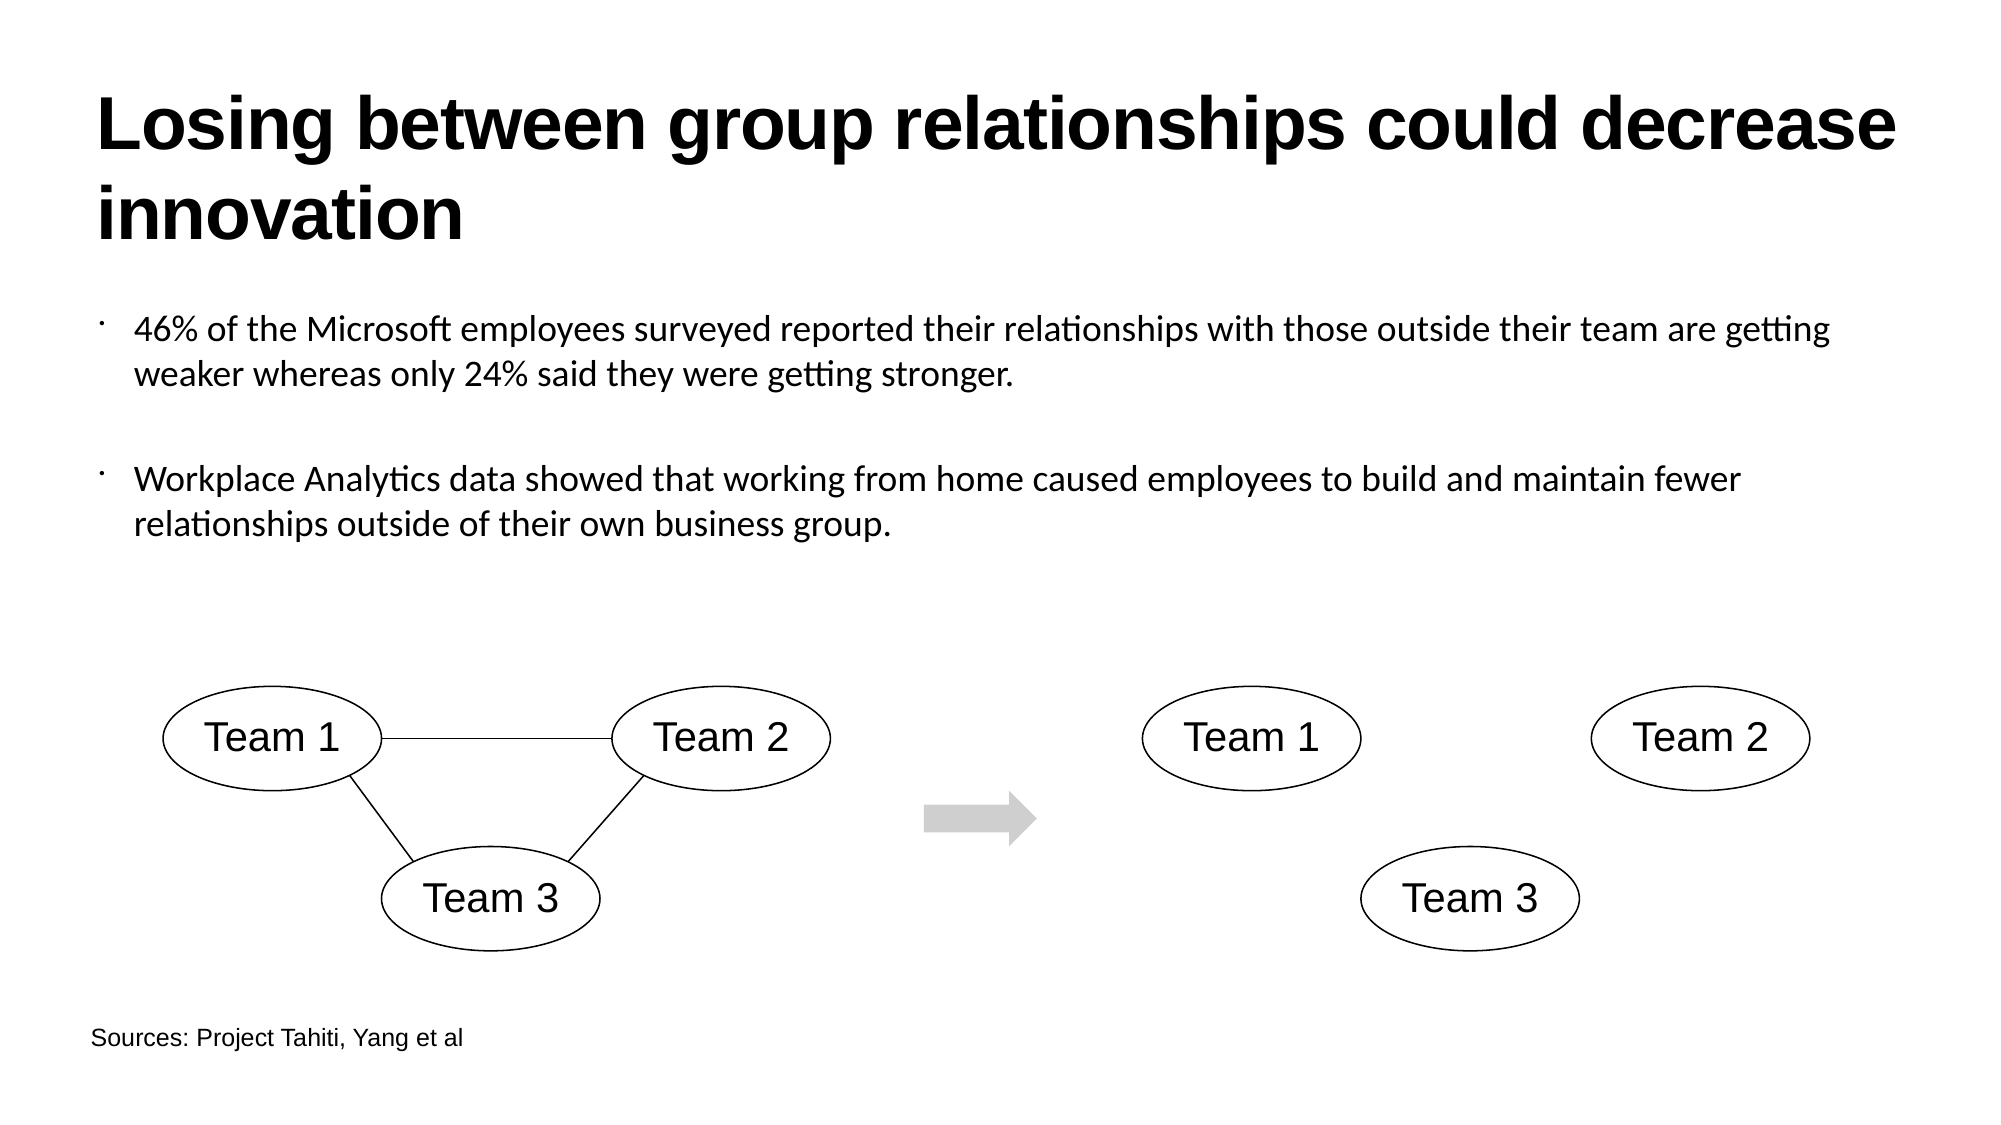

# Losing between group relationships could decrease innovation
46% of the Microsoft employees surveyed reported their relationships with those outside their team are getting weaker whereas only 24% said they were getting stronger.

Workplace Analytics data showed that working from home caused employees to build and maintain fewer relationships outside of their own business group.

Team 1
Team 2
Team 1
Team 2

Team 3
Team 3
Sources: Project Tahiti, Yang et al